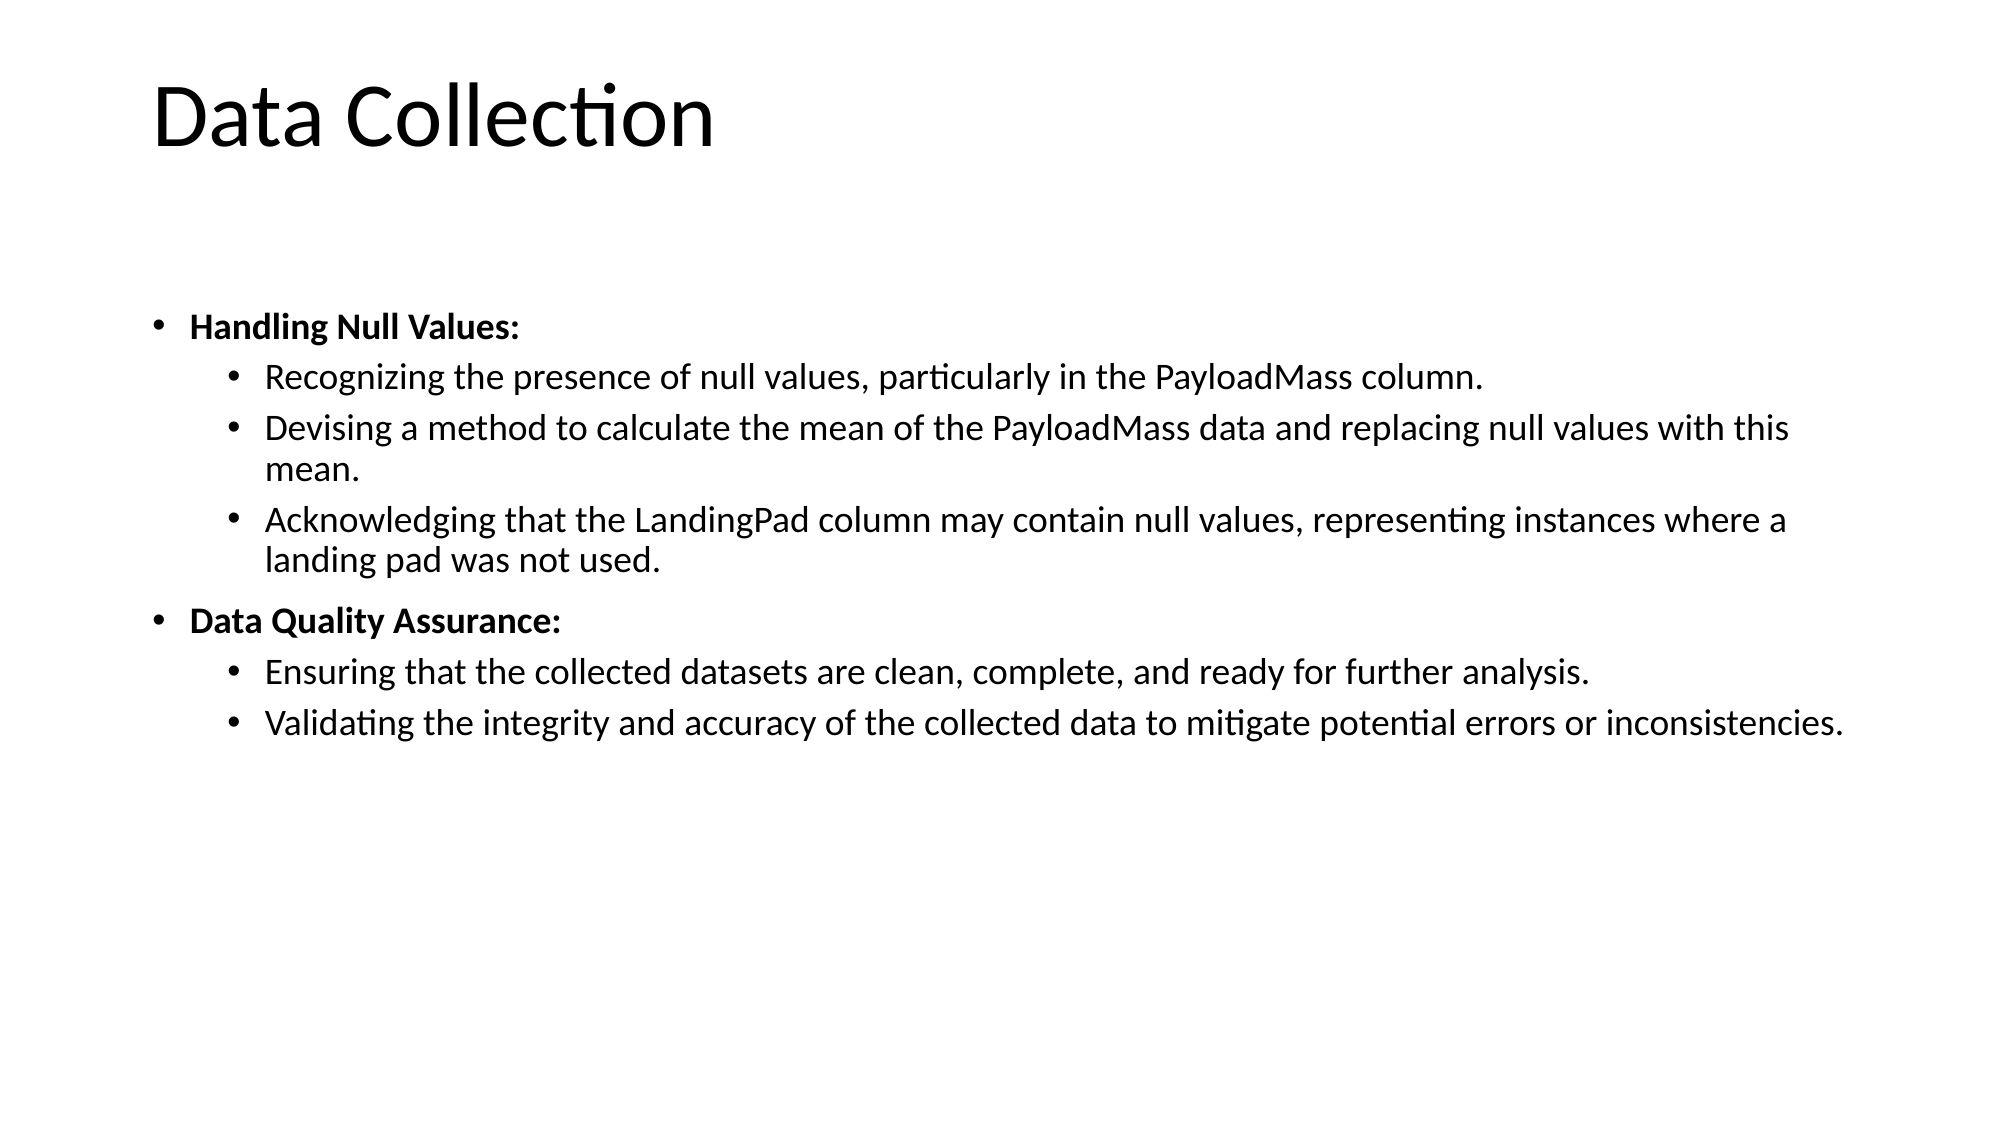

# Data Collection
Handling Null Values:
Recognizing the presence of null values, particularly in the PayloadMass column.
Devising a method to calculate the mean of the PayloadMass data and replacing null values with this mean.
Acknowledging that the LandingPad column may contain null values, representing instances where a landing pad was not used.
Data Quality Assurance:
Ensuring that the collected datasets are clean, complete, and ready for further analysis.
Validating the integrity and accuracy of the collected data to mitigate potential errors or inconsistencies.